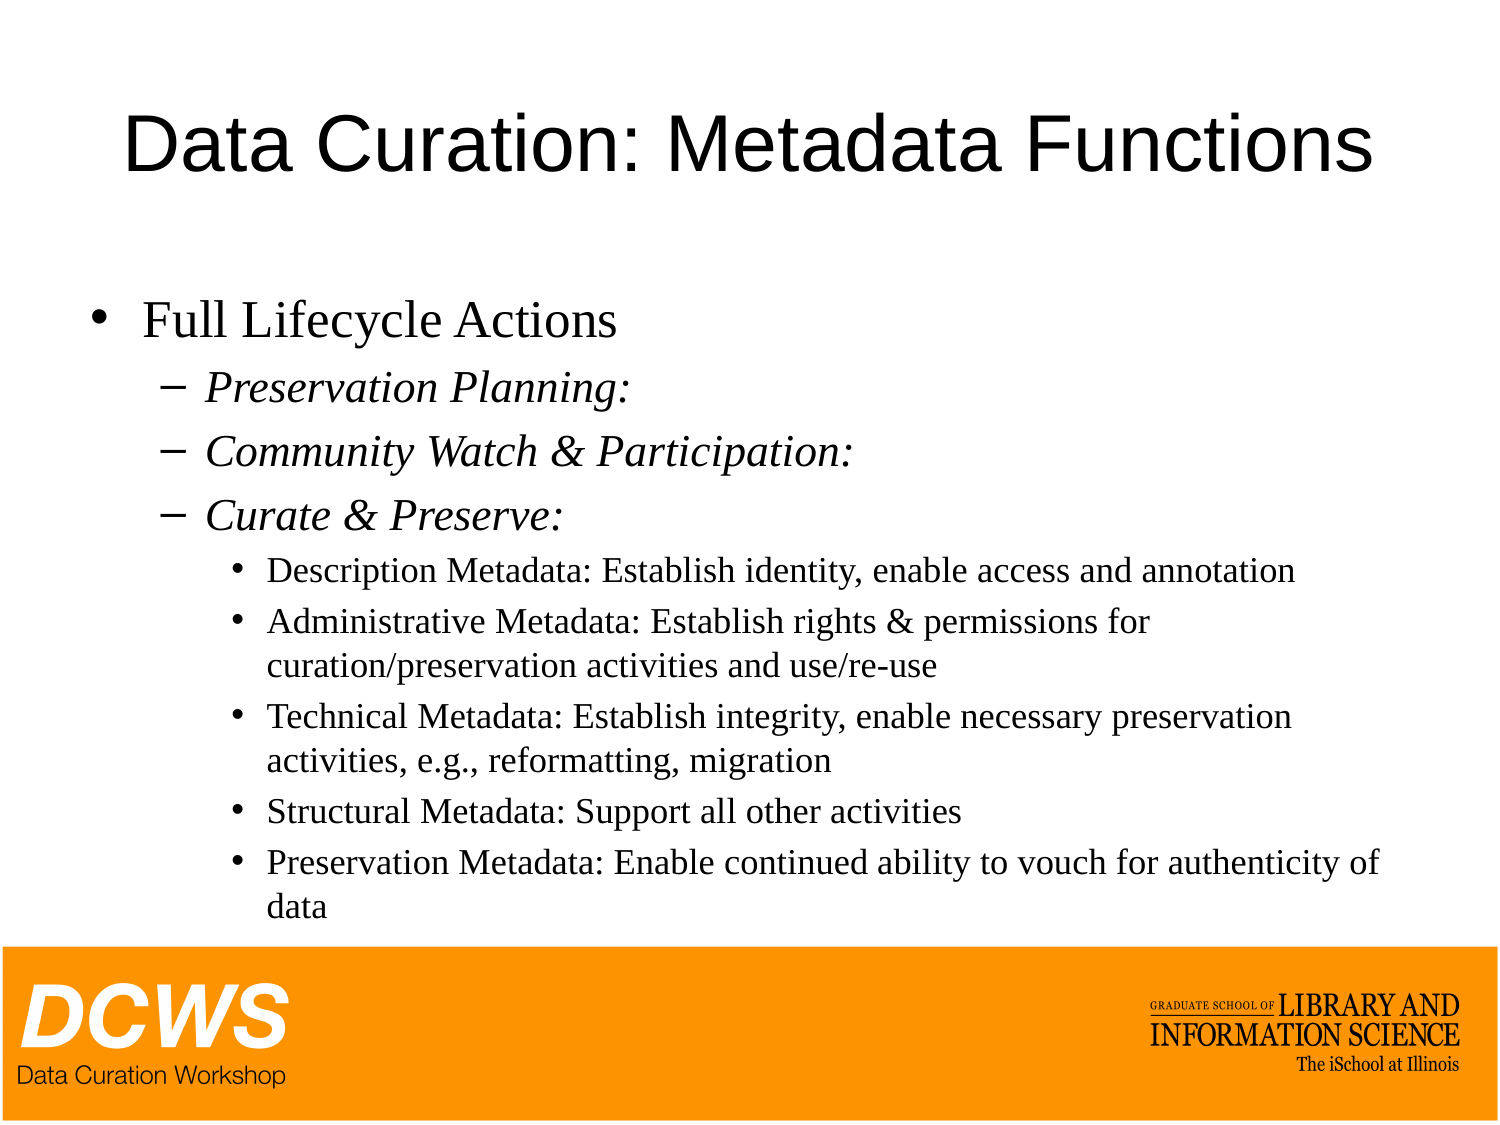

# Data Curation: Metadata Functions
Full Lifecycle Actions
Preservation Planning:
Community Watch & Participation:
Curate & Preserve:
Description Metadata: Establish identity, enable access and annotation
Administrative Metadata: Establish rights & permissions for curation/preservation activities and use/re-use
Technical Metadata: Establish integrity, enable necessary preservation activities, e.g., reformatting, migration
Structural Metadata: Support all other activities
Preservation Metadata: Enable continued ability to vouch for authenticity of data